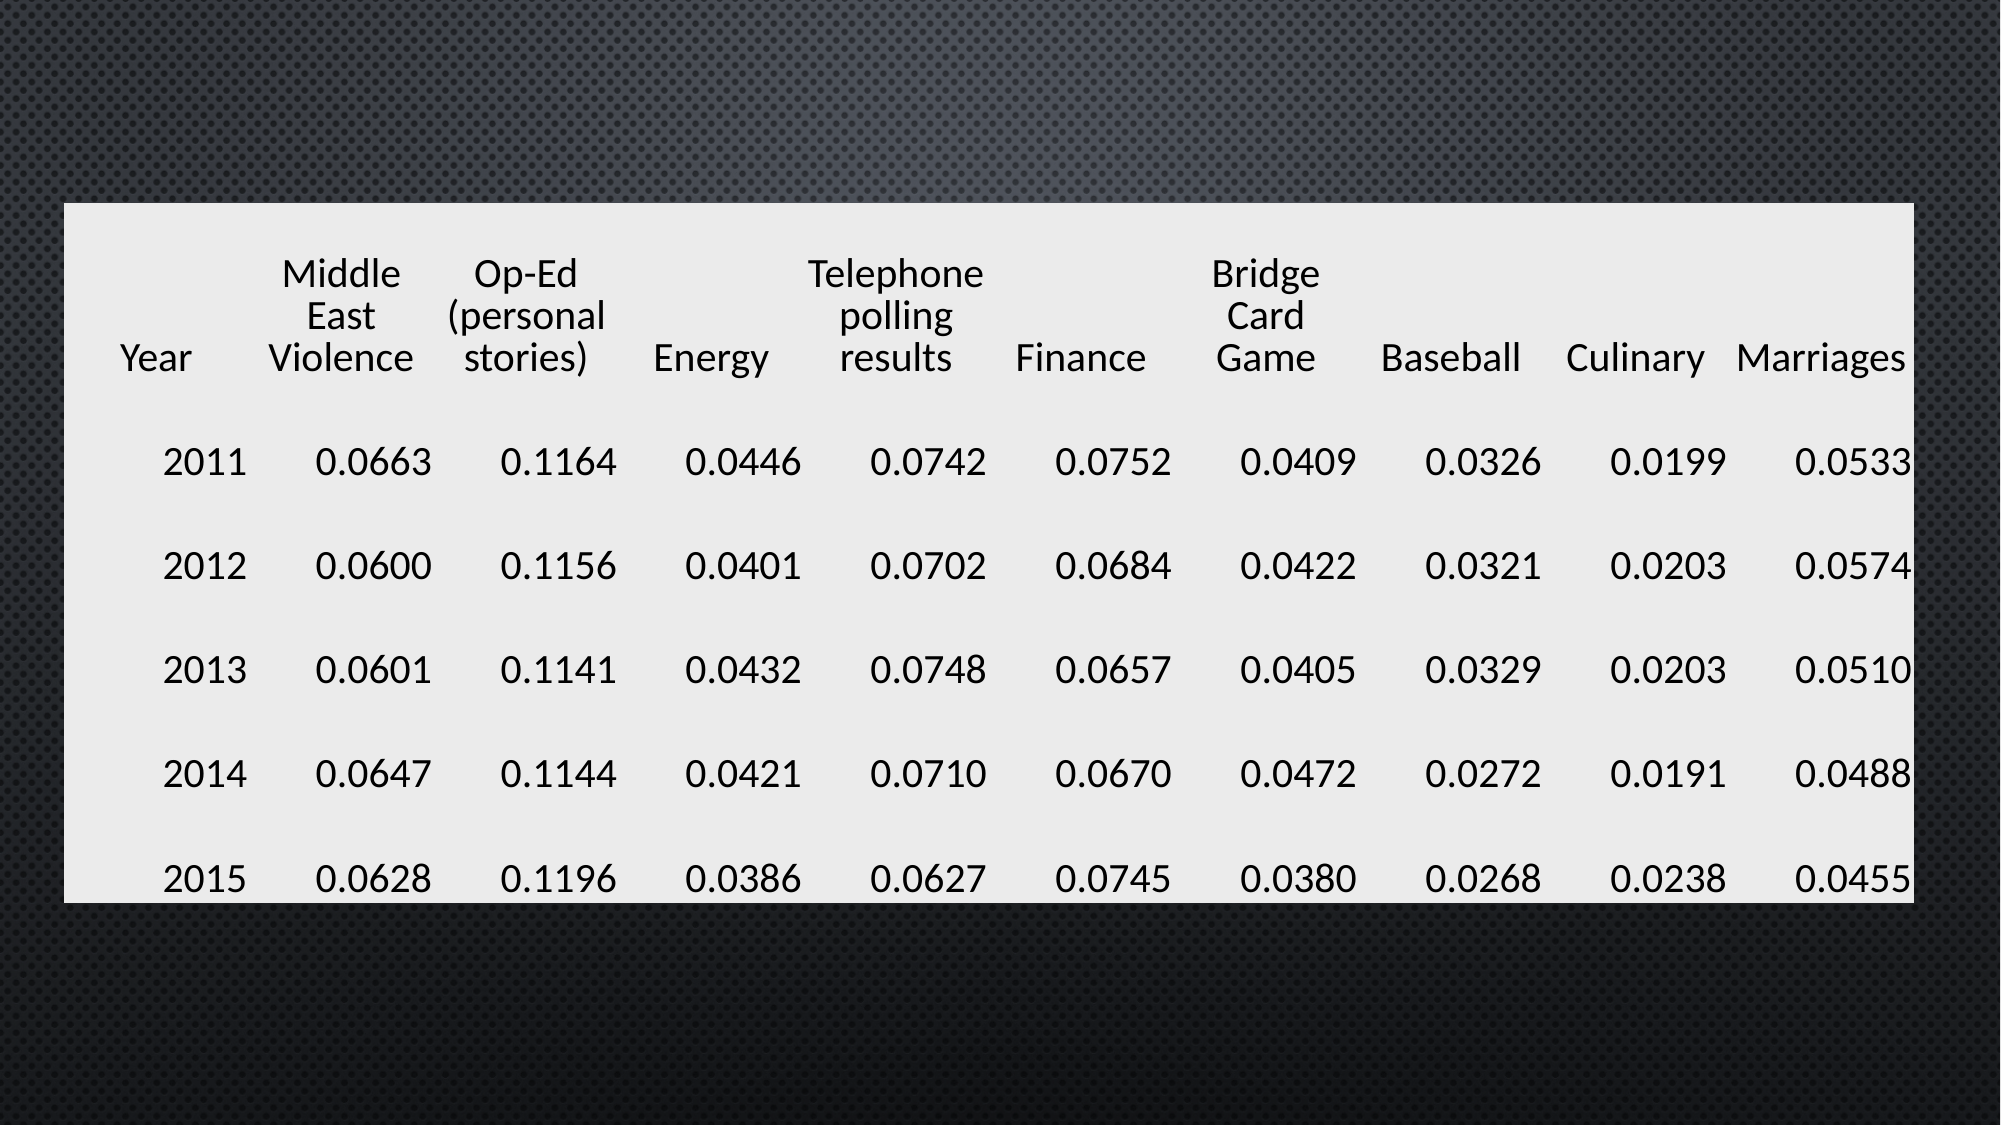

| Year | Middle East Violence | Op-Ed (personal stories) | Energy | Telephone polling results | Finance | Bridge Card Game | Baseball | Culinary | Marriages |
| --- | --- | --- | --- | --- | --- | --- | --- | --- | --- |
| 2011 | 0.0663 | 0.1164 | 0.0446 | 0.0742 | 0.0752 | 0.0409 | 0.0326 | 0.0199 | 0.0533 |
| 2012 | 0.0600 | 0.1156 | 0.0401 | 0.0702 | 0.0684 | 0.0422 | 0.0321 | 0.0203 | 0.0574 |
| 2013 | 0.0601 | 0.1141 | 0.0432 | 0.0748 | 0.0657 | 0.0405 | 0.0329 | 0.0203 | 0.0510 |
| 2014 | 0.0647 | 0.1144 | 0.0421 | 0.0710 | 0.0670 | 0.0472 | 0.0272 | 0.0191 | 0.0488 |
| 2015 | 0.0628 | 0.1196 | 0.0386 | 0.0627 | 0.0745 | 0.0380 | 0.0268 | 0.0238 | 0.0455 |